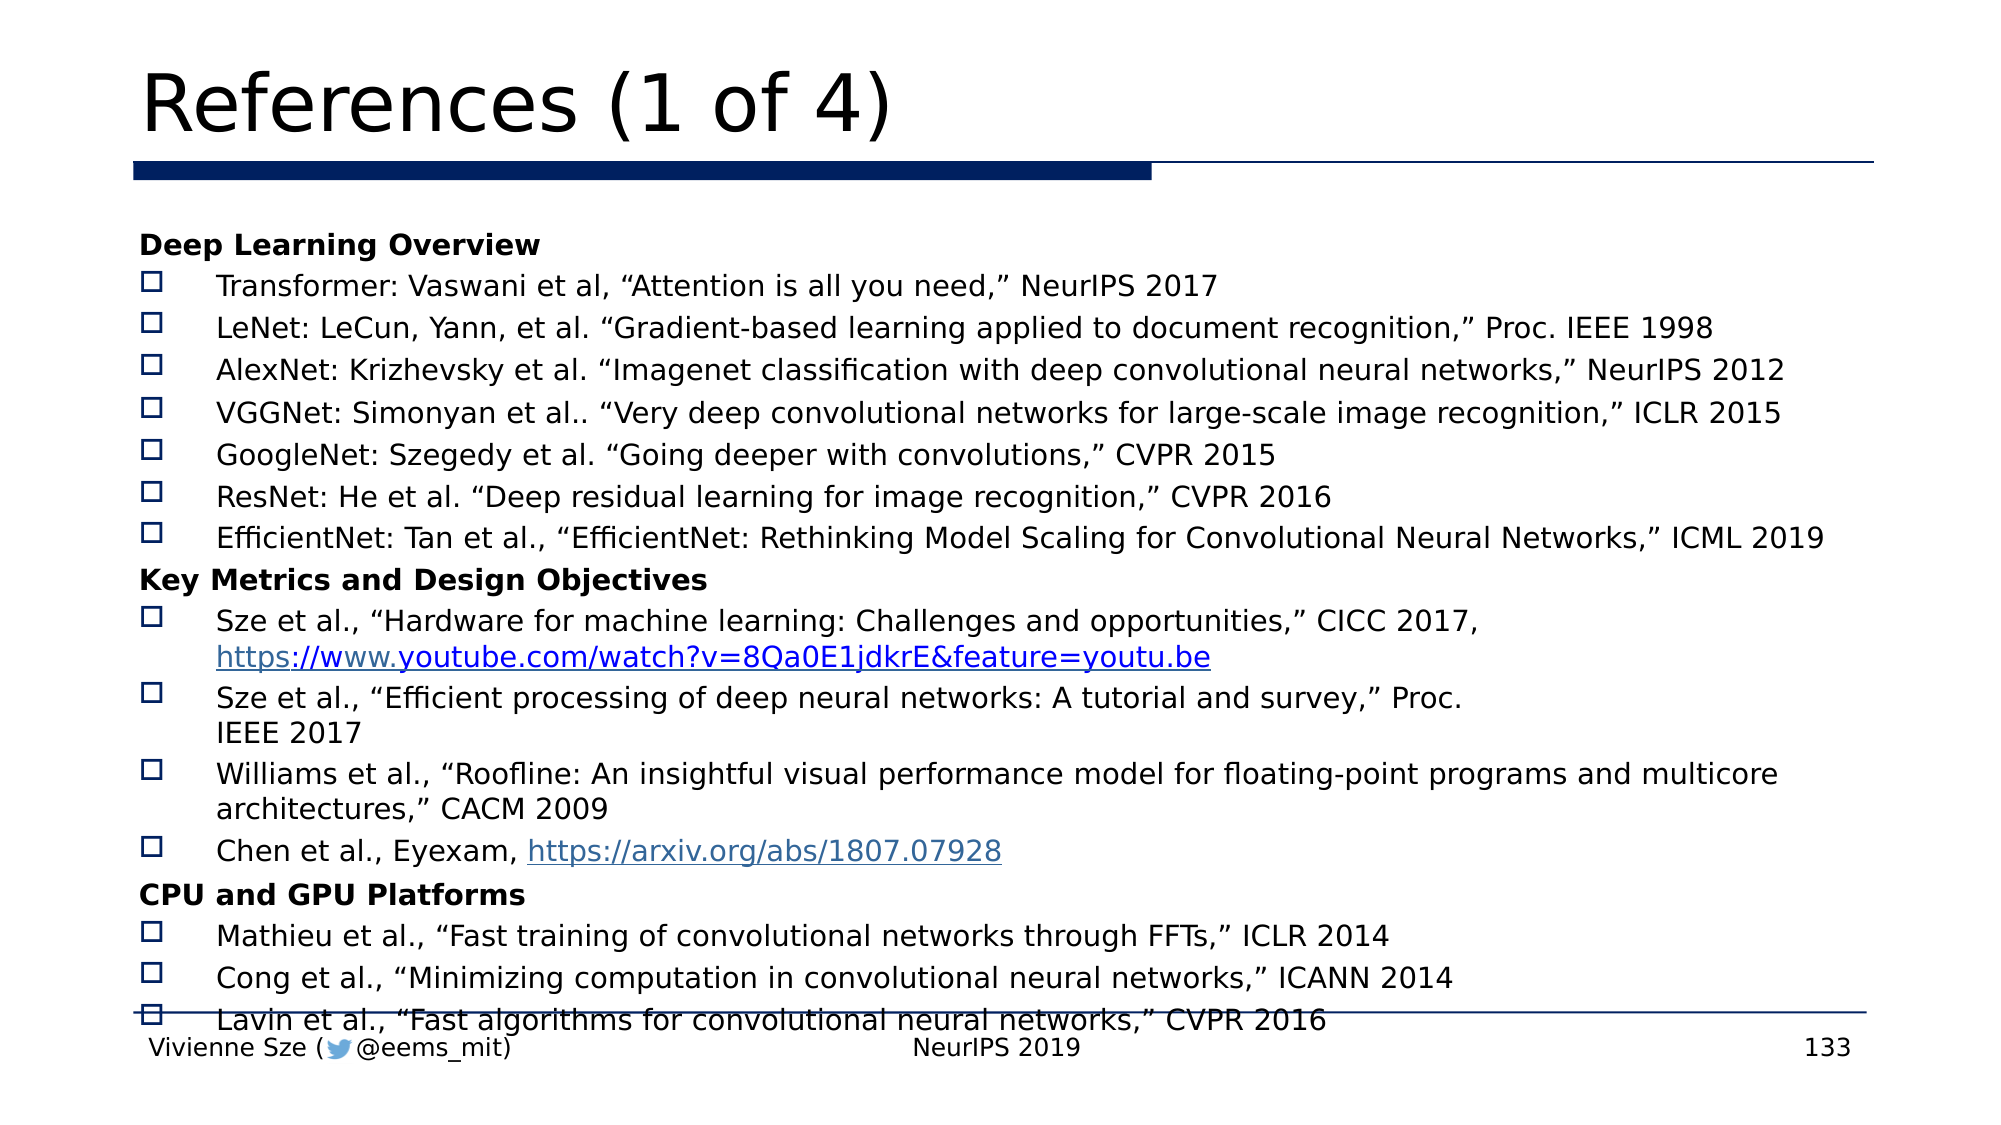

# References (1 of 4)
Deep Learning Overview
Transformer: Vaswani et al, “Attention is all you need,” NeurIPS 2017
LeNet: LeCun, Yann, et al. “Gradient-based learning applied to document recognition,” Proc. IEEE 1998
AlexNet: Krizhevsky et al. “Imagenet classification with deep convolutional neural networks,” NeurIPS 2012
VGGNet: Simonyan et al.. “Very deep convolutional networks for large-scale image recognition,” ICLR 2015
GoogleNet: Szegedy et al. “Going deeper with convolutions,” CVPR 2015
ResNet: He et al. “Deep residual learning for image recognition,” CVPR 2016
EfficientNet: Tan et al., “EfficientNet: Rethinking Model Scaling for Convolutional Neural Networks,” ICML 2019
Key Metrics and Design Objectives
Sze et al., “Hardware for machine learning: Challenges and opportunities,” CICC 2017,  https://www.youtube.com/watch?v=8Qa0E1jdkrE&feature=youtu.be
Sze et al., “Efficient processing of deep neural networks: A tutorial and survey,” Proc. IEEE 2017
Williams et al., “Roofline: An insightful visual performance model for floating-point programs and multicore  architectures,” CACM 2009
Chen et al., Eyexam, https://arxiv.org/abs/1807.07928
CPU and GPU Platforms
Mathieu et al., “Fast training of convolutional networks through FFTs,” ICLR 2014
Cong et al., “Minimizing computation in convolutional neural networks,” ICANN 2014
Lavin et al., “Fast algorithms for convolutional neural networks,” CVPR 2016
Vivienne Sze (
@eems_mit)
NeurIPS 2019
133